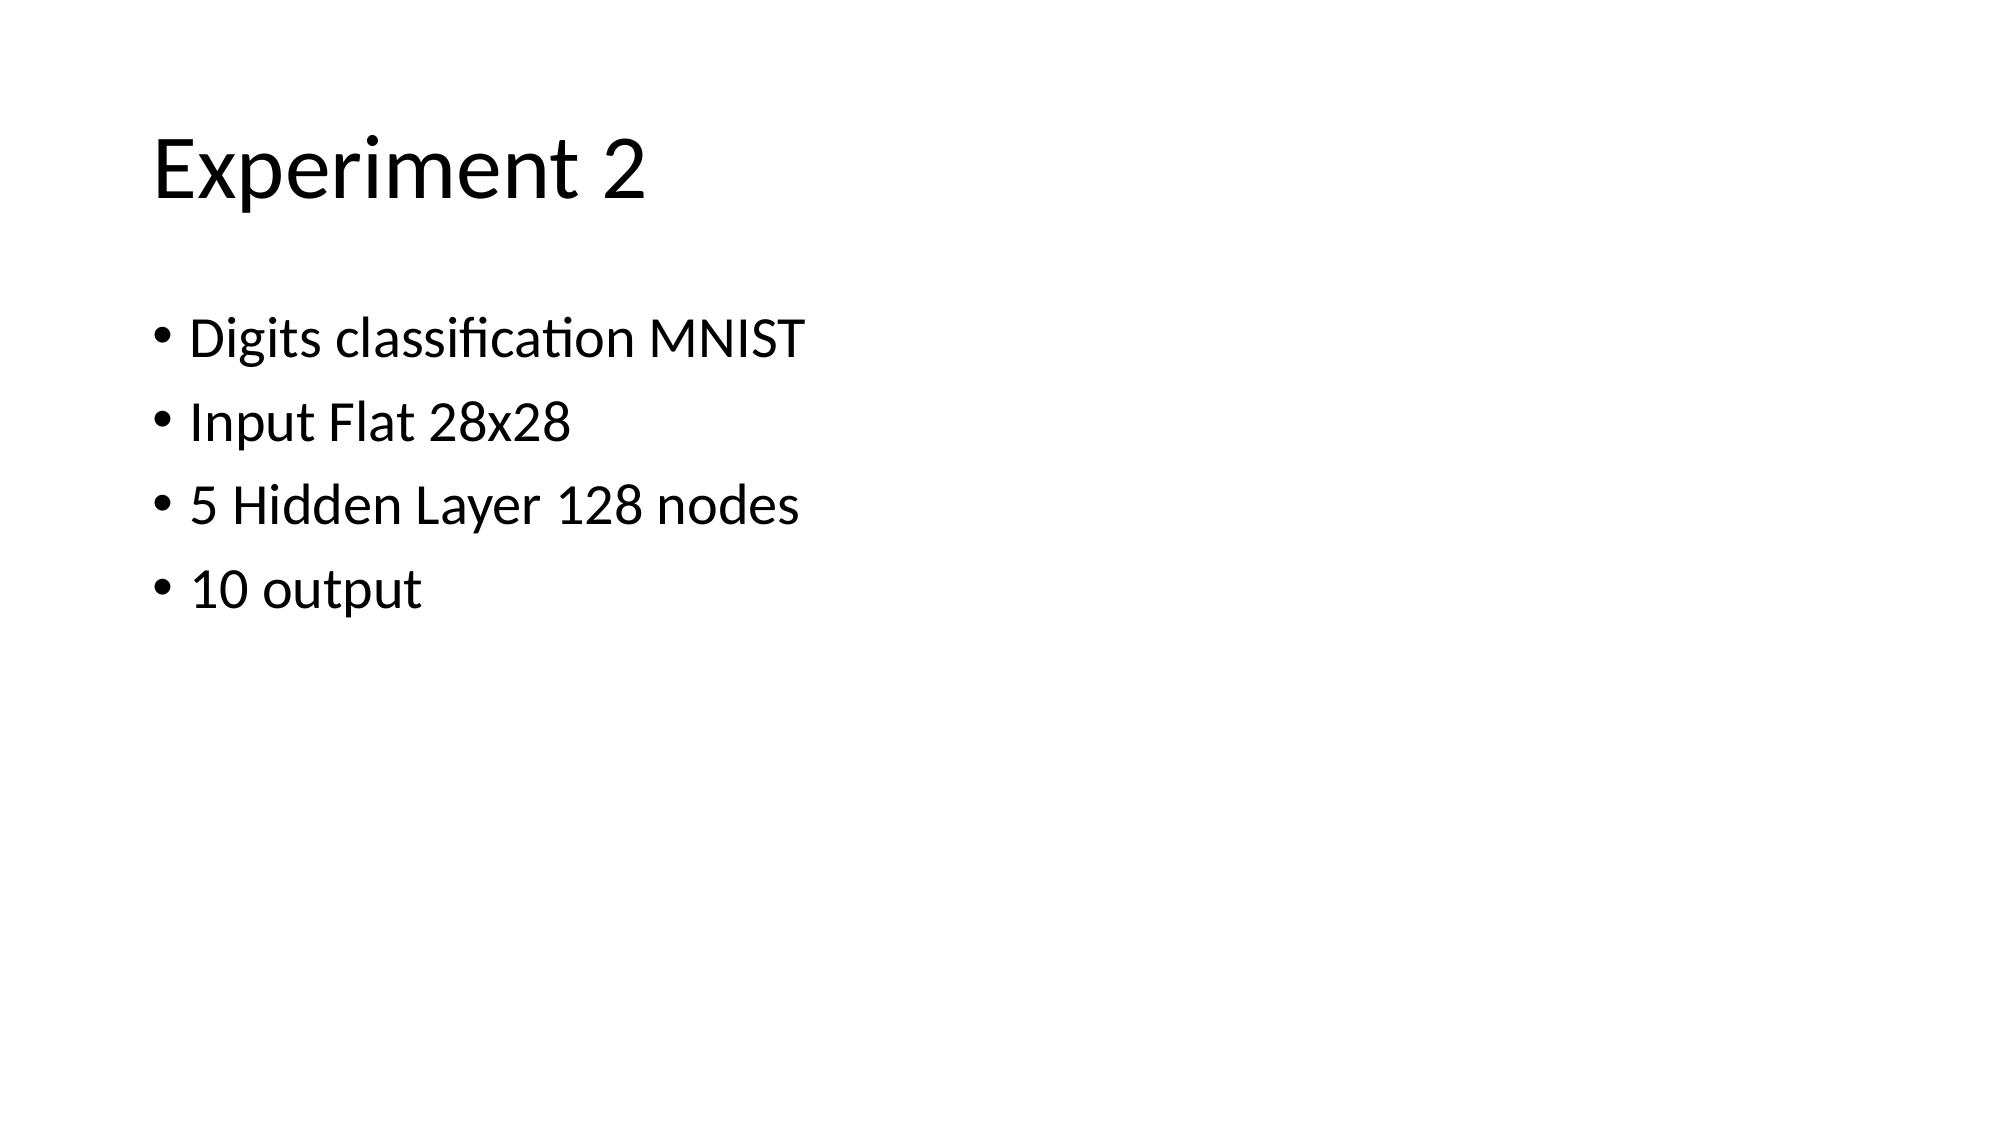

# Experiment 2
Digits classification MNIST
Input Flat 28x28
5 Hidden Layer 128 nodes
10 output